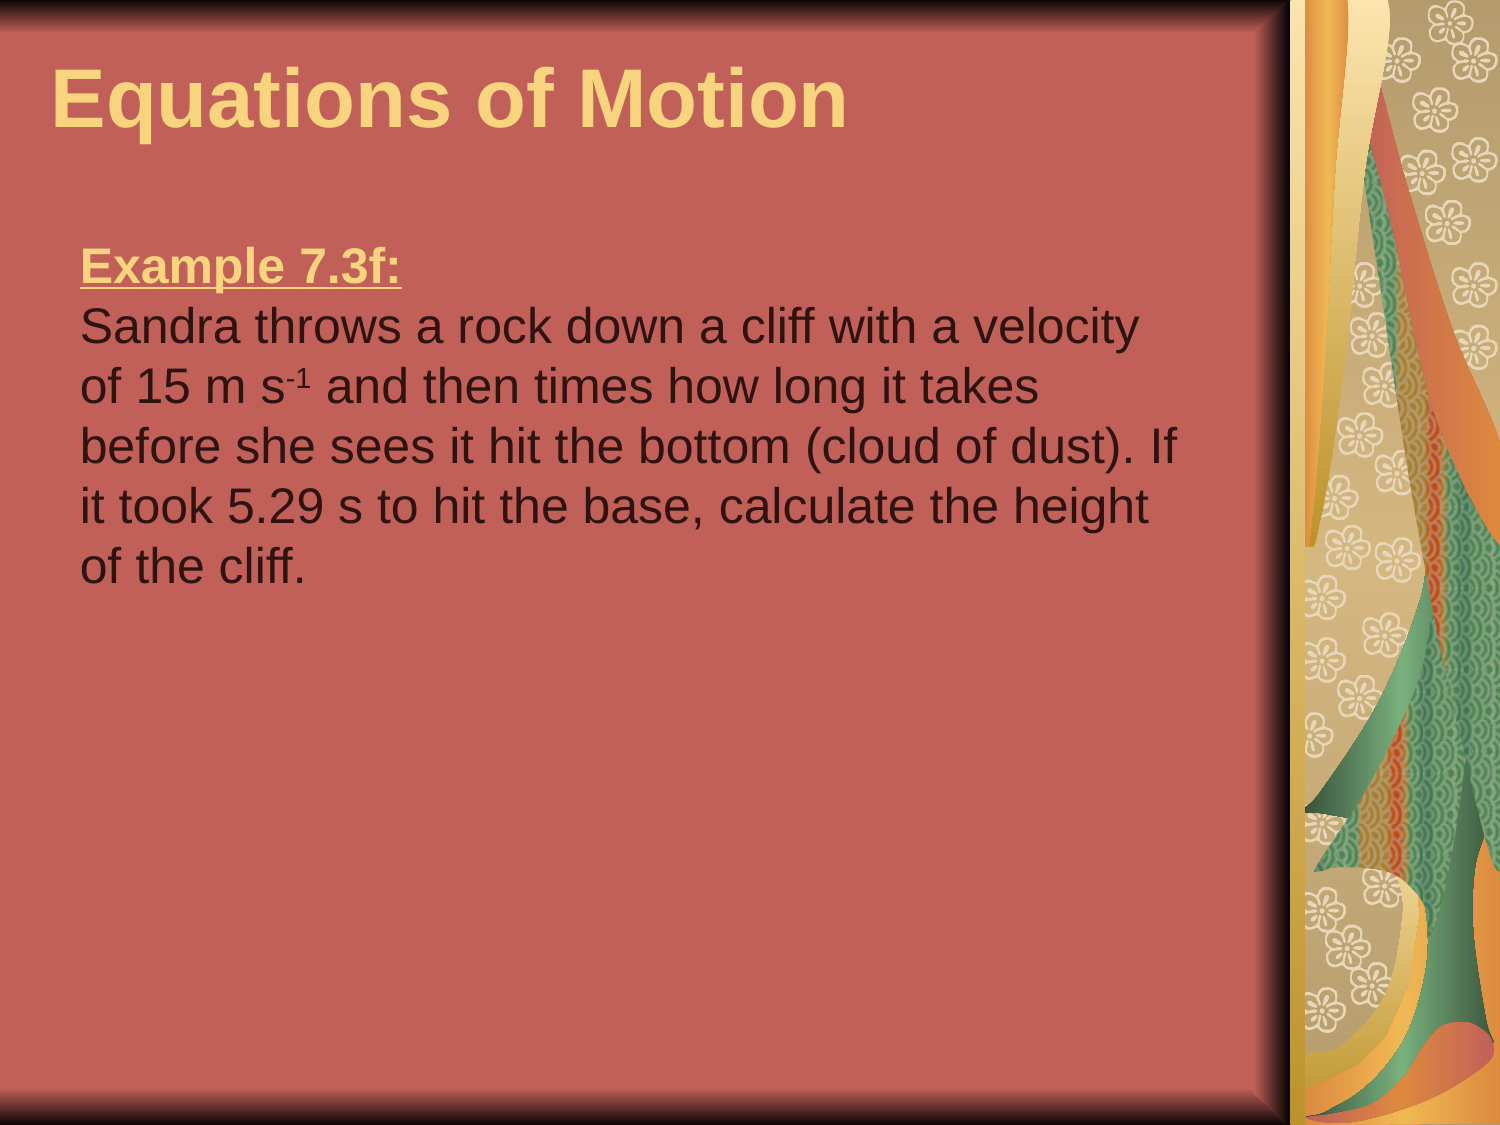

Equations of Motion
Example 7.3f:
Sandra throws a rock down a cliff with a velocity of 15 m s-1 and then times how long it takes before she sees it hit the bottom (cloud of dust). If it took 5.29 s to hit the base, calculate the height of the cliff.